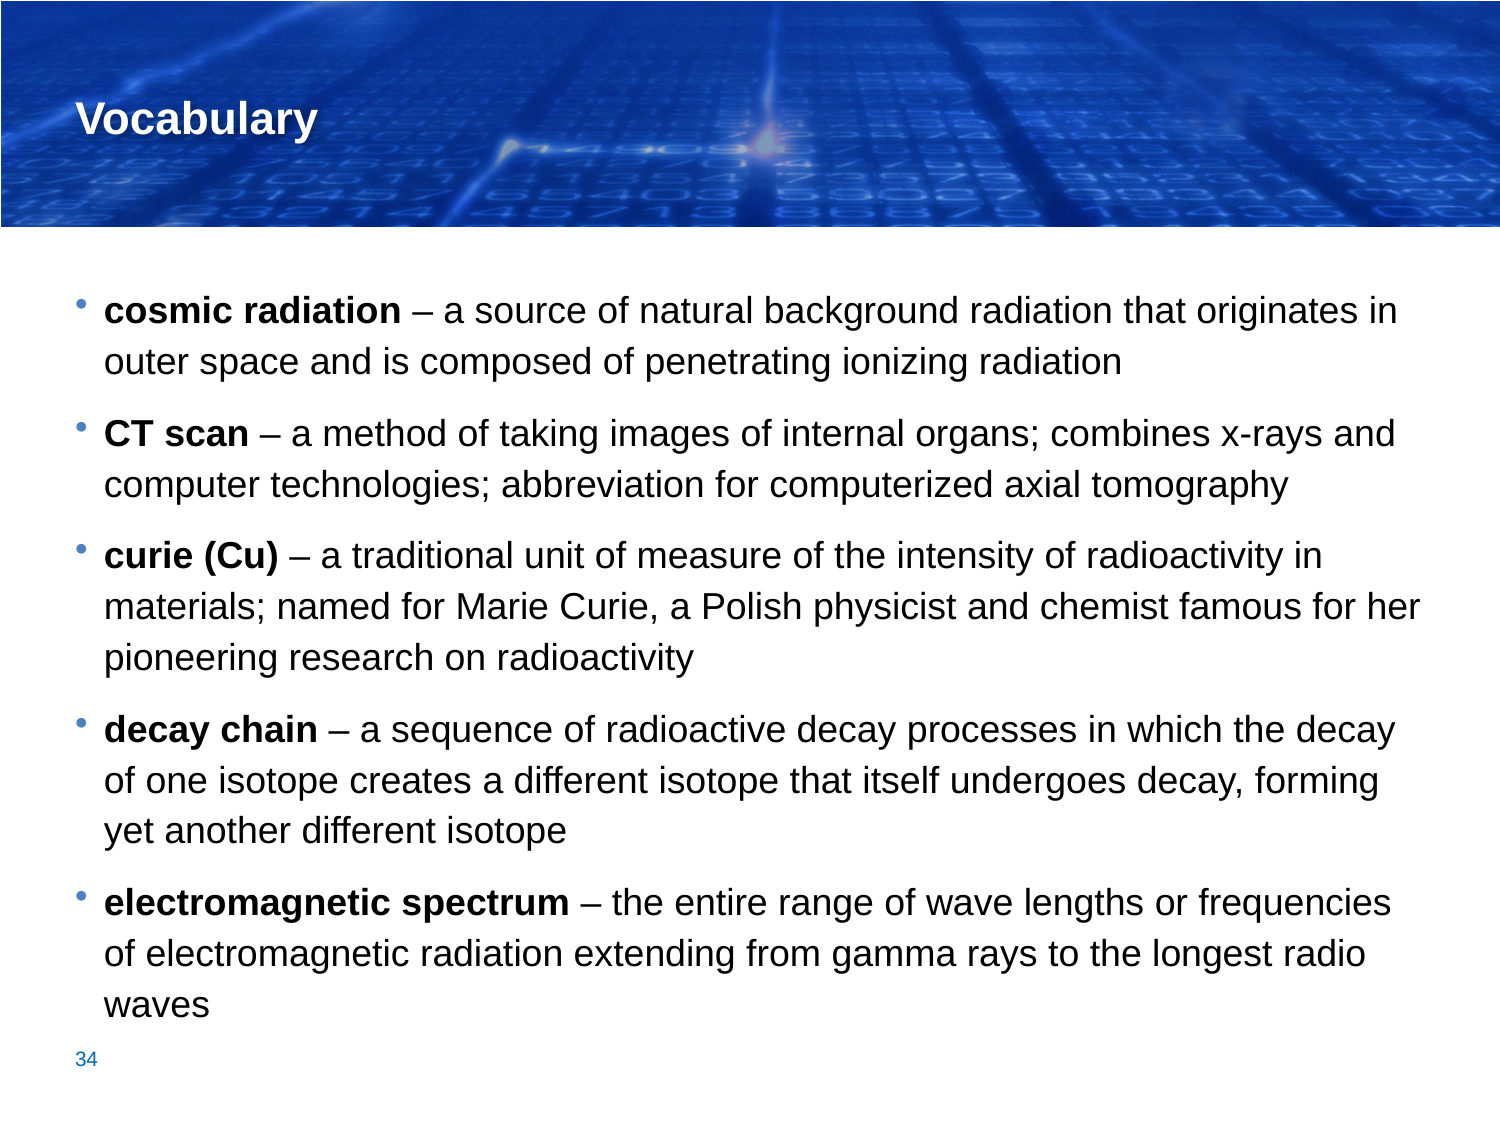

# Vocabulary
cosmic radiation – a source of natural background radiation that originates in outer space and is composed of penetrating ionizing radiation
CT scan – a method of taking images of internal organs; combines x-rays and computer technologies; abbreviation for computerized axial tomography
curie (Cu) – a traditional unit of measure of the intensity of radioactivity in materials; named for Marie Curie, a Polish physicist and chemist famous for her pioneering research on radioactivity
decay chain – a sequence of radioactive decay processes in which the decay of one isotope creates a different isotope that itself undergoes decay, forming yet another different isotope
electromagnetic spectrum – the entire range of wave lengths or frequencies of electromagnetic radiation extending from gamma rays to the longest radio waves

34